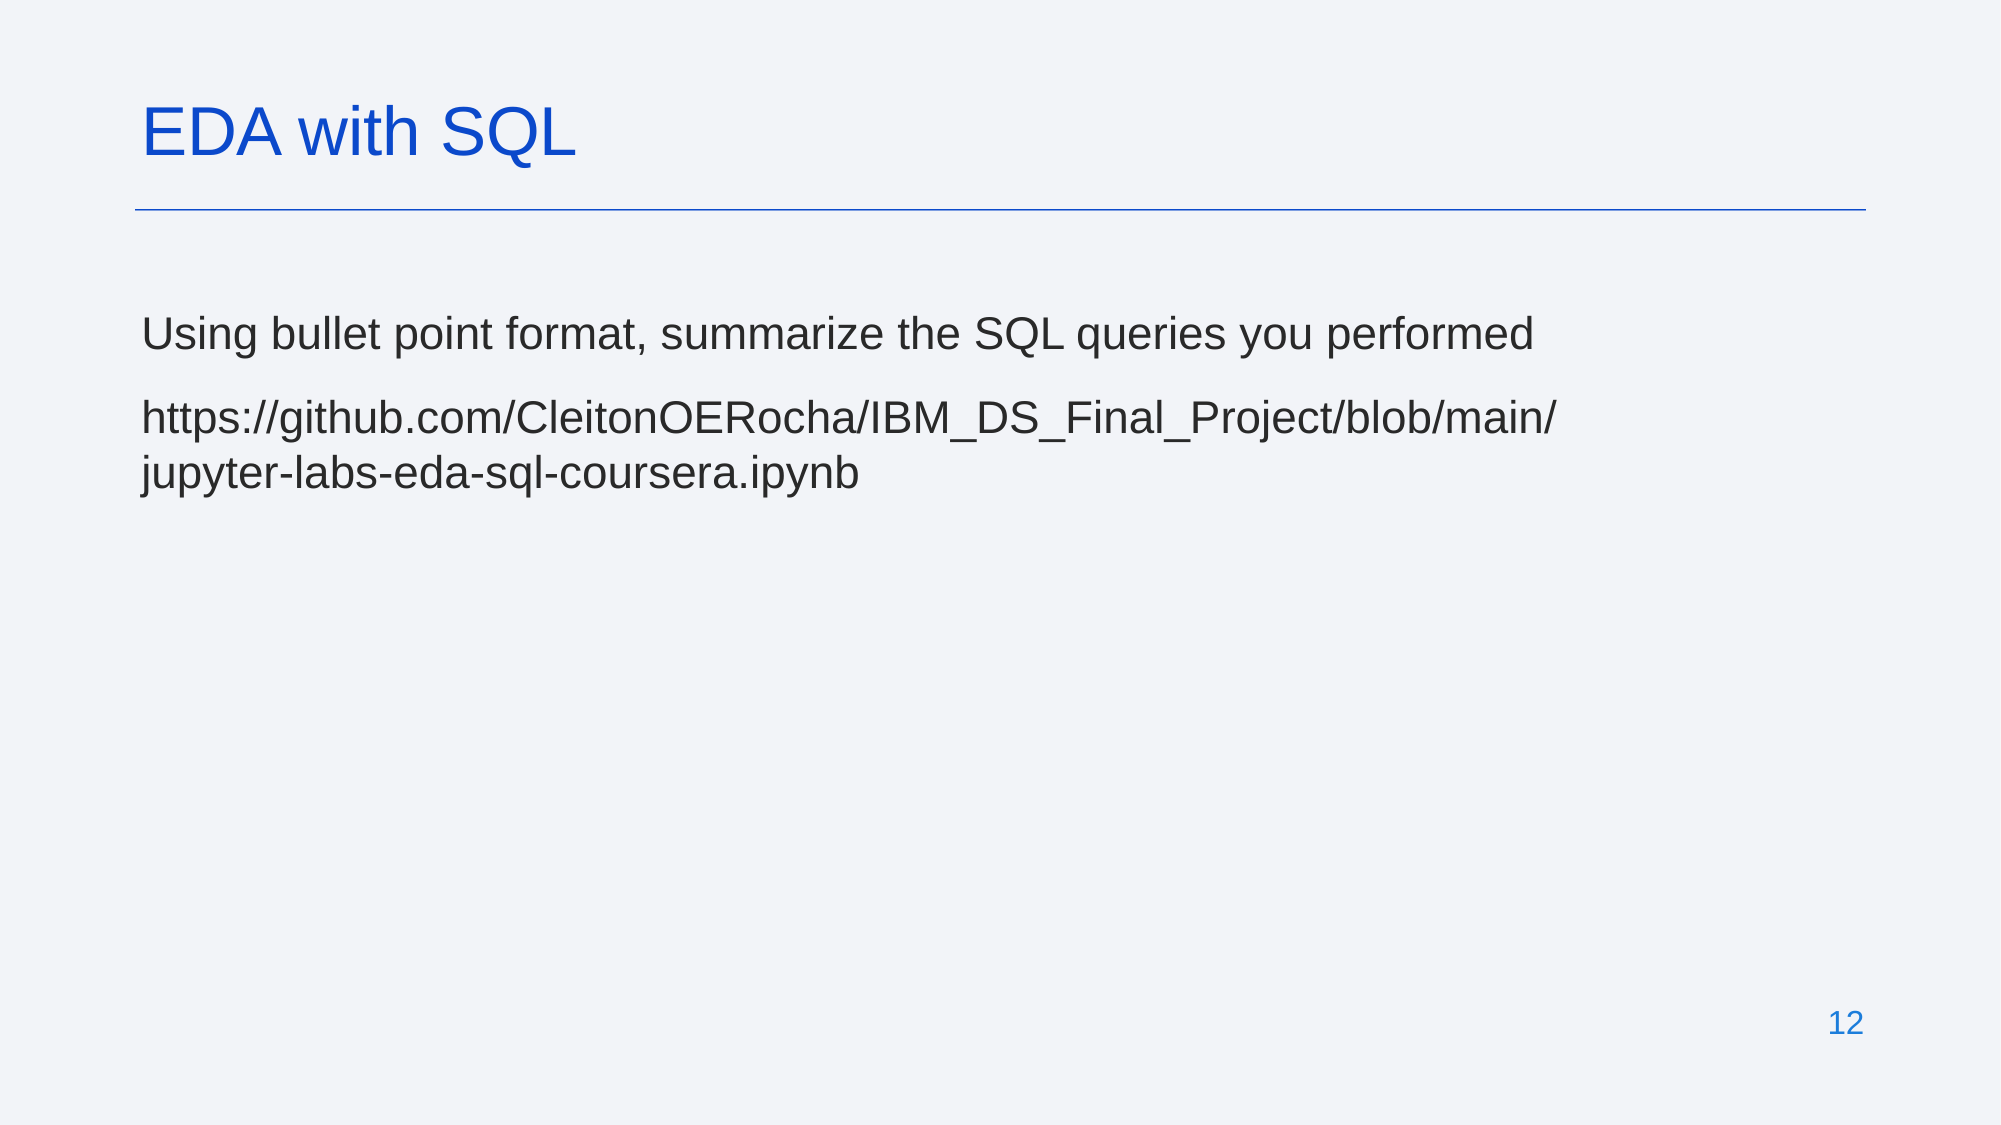

EDA with SQL
Using bullet point format, summarize the SQL queries you performed
https://github.com/CleitonOERocha/IBM_DS_Final_Project/blob/main/jupyter-labs-eda-sql-coursera.ipynb

12